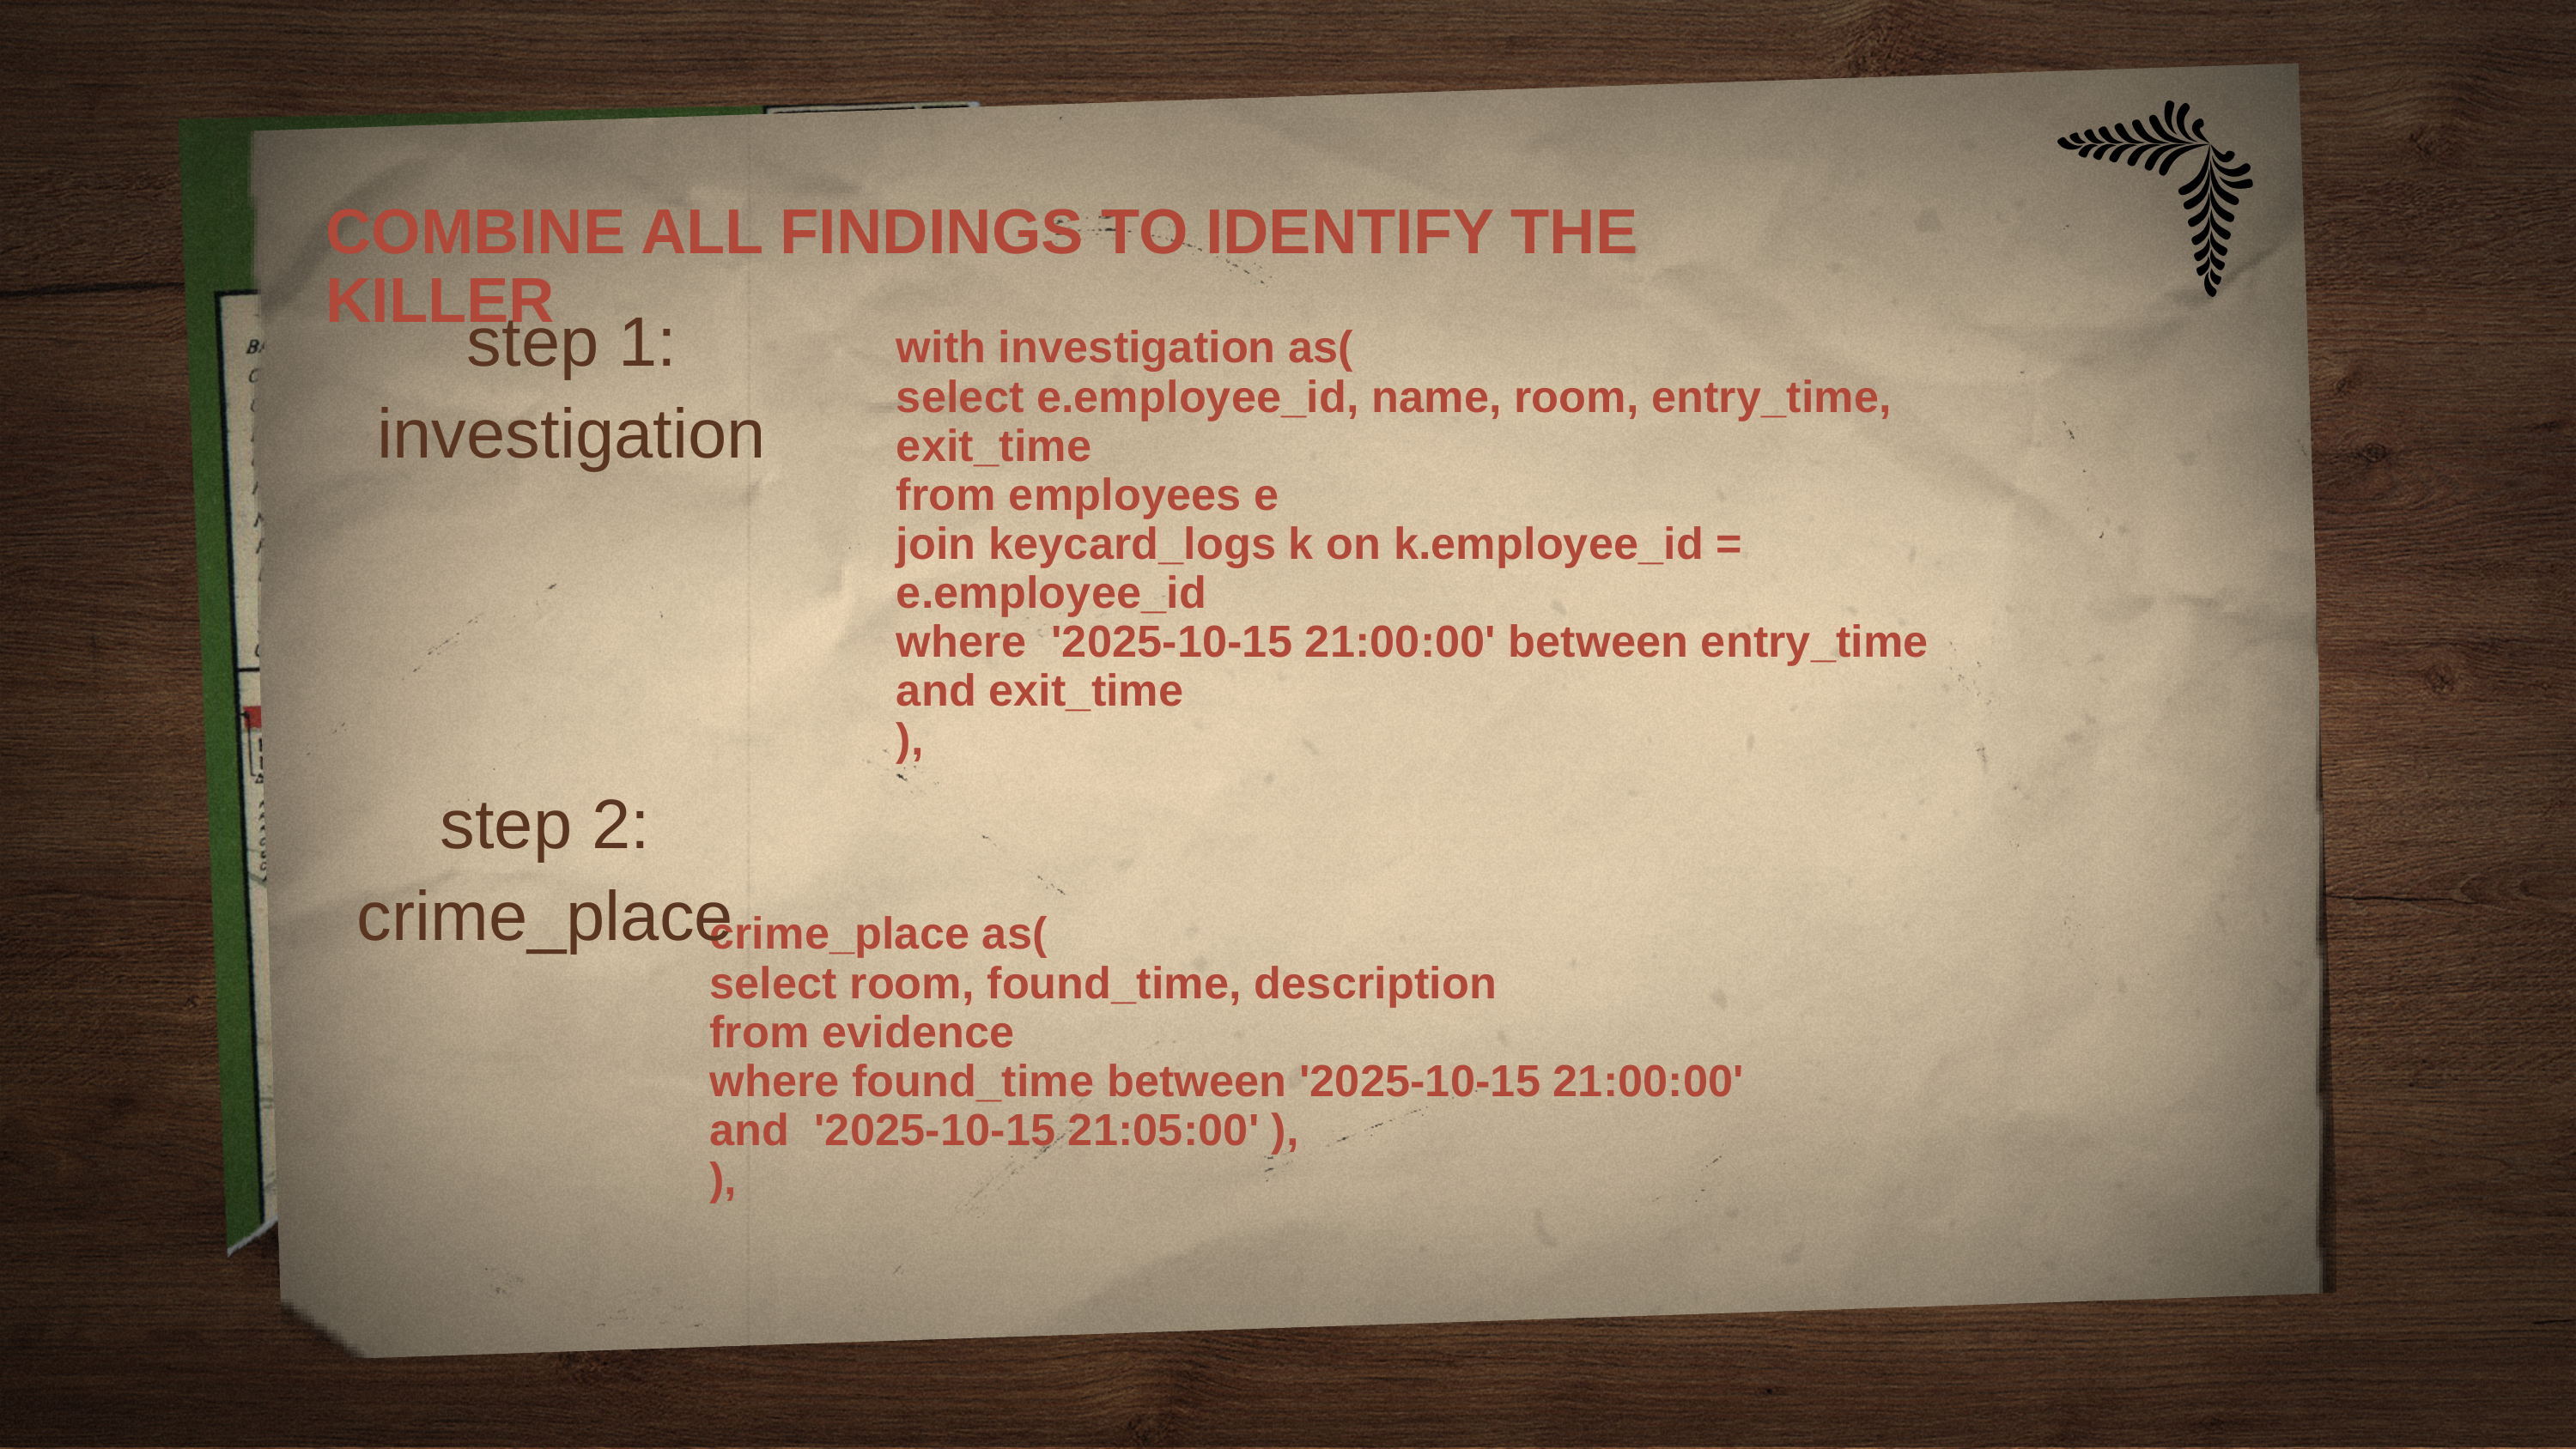

COMBINE ALL FINDINGS TO IDENTIFY THE KILLER
step 1: investigation
with investigation as(
select e.employee_id, name, room, entry_time,  exit_time
from employees e
join keycard_logs k on k.employee_id = e.employee_id
where  '2025-10-15 21:00:00' between entry_time and exit_time
),
step 2: crime_place
crime_place as(
select room, found_time, description
from evidence
where found_time between '2025-10-15 21:00:00' and  '2025-10-15 21:05:00' ),
),